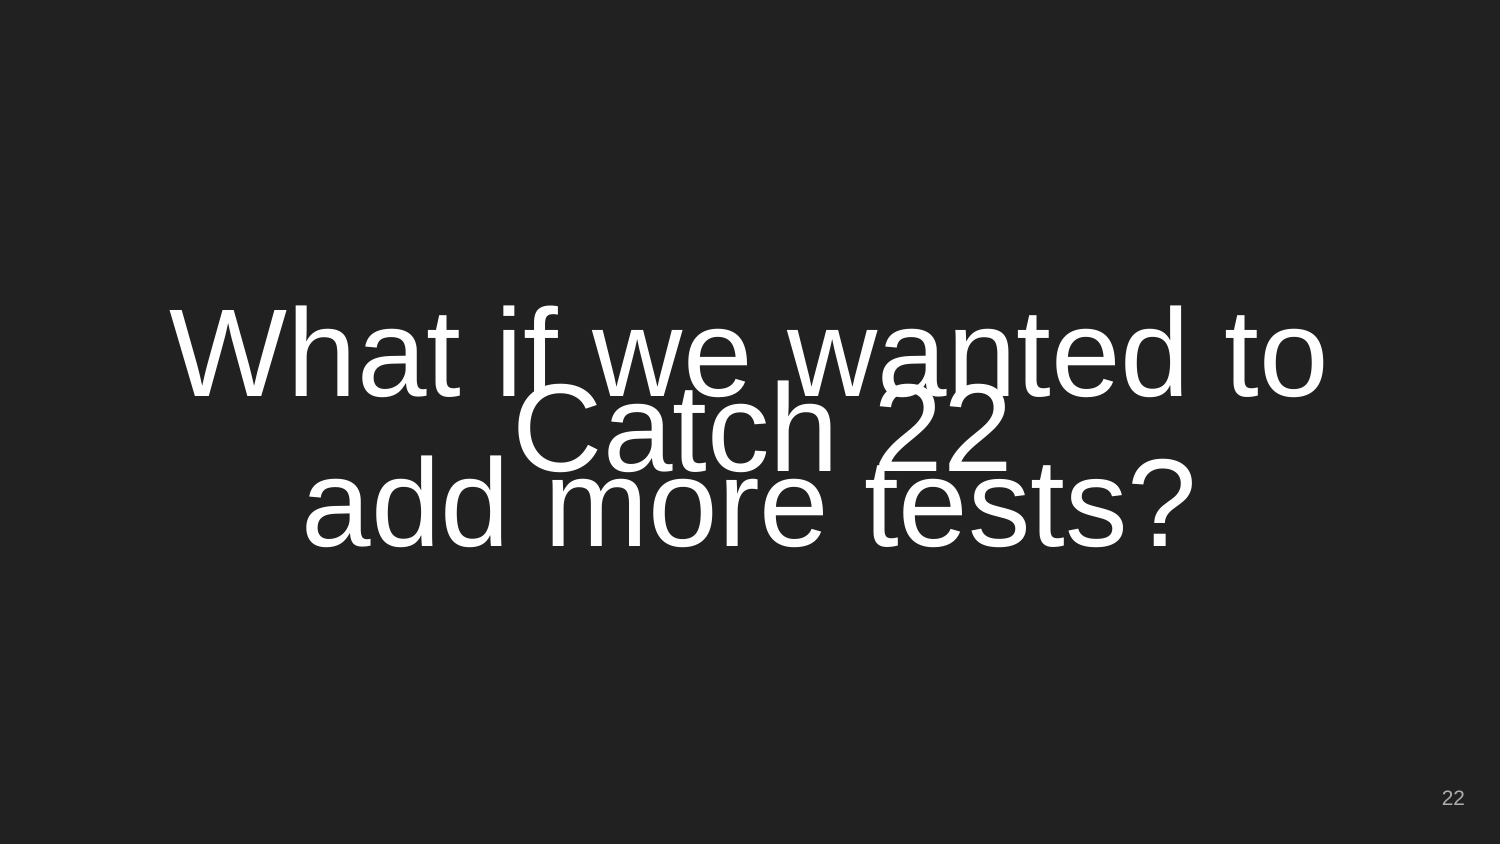

# What if we wanted to add more tests?
Catch 22
22